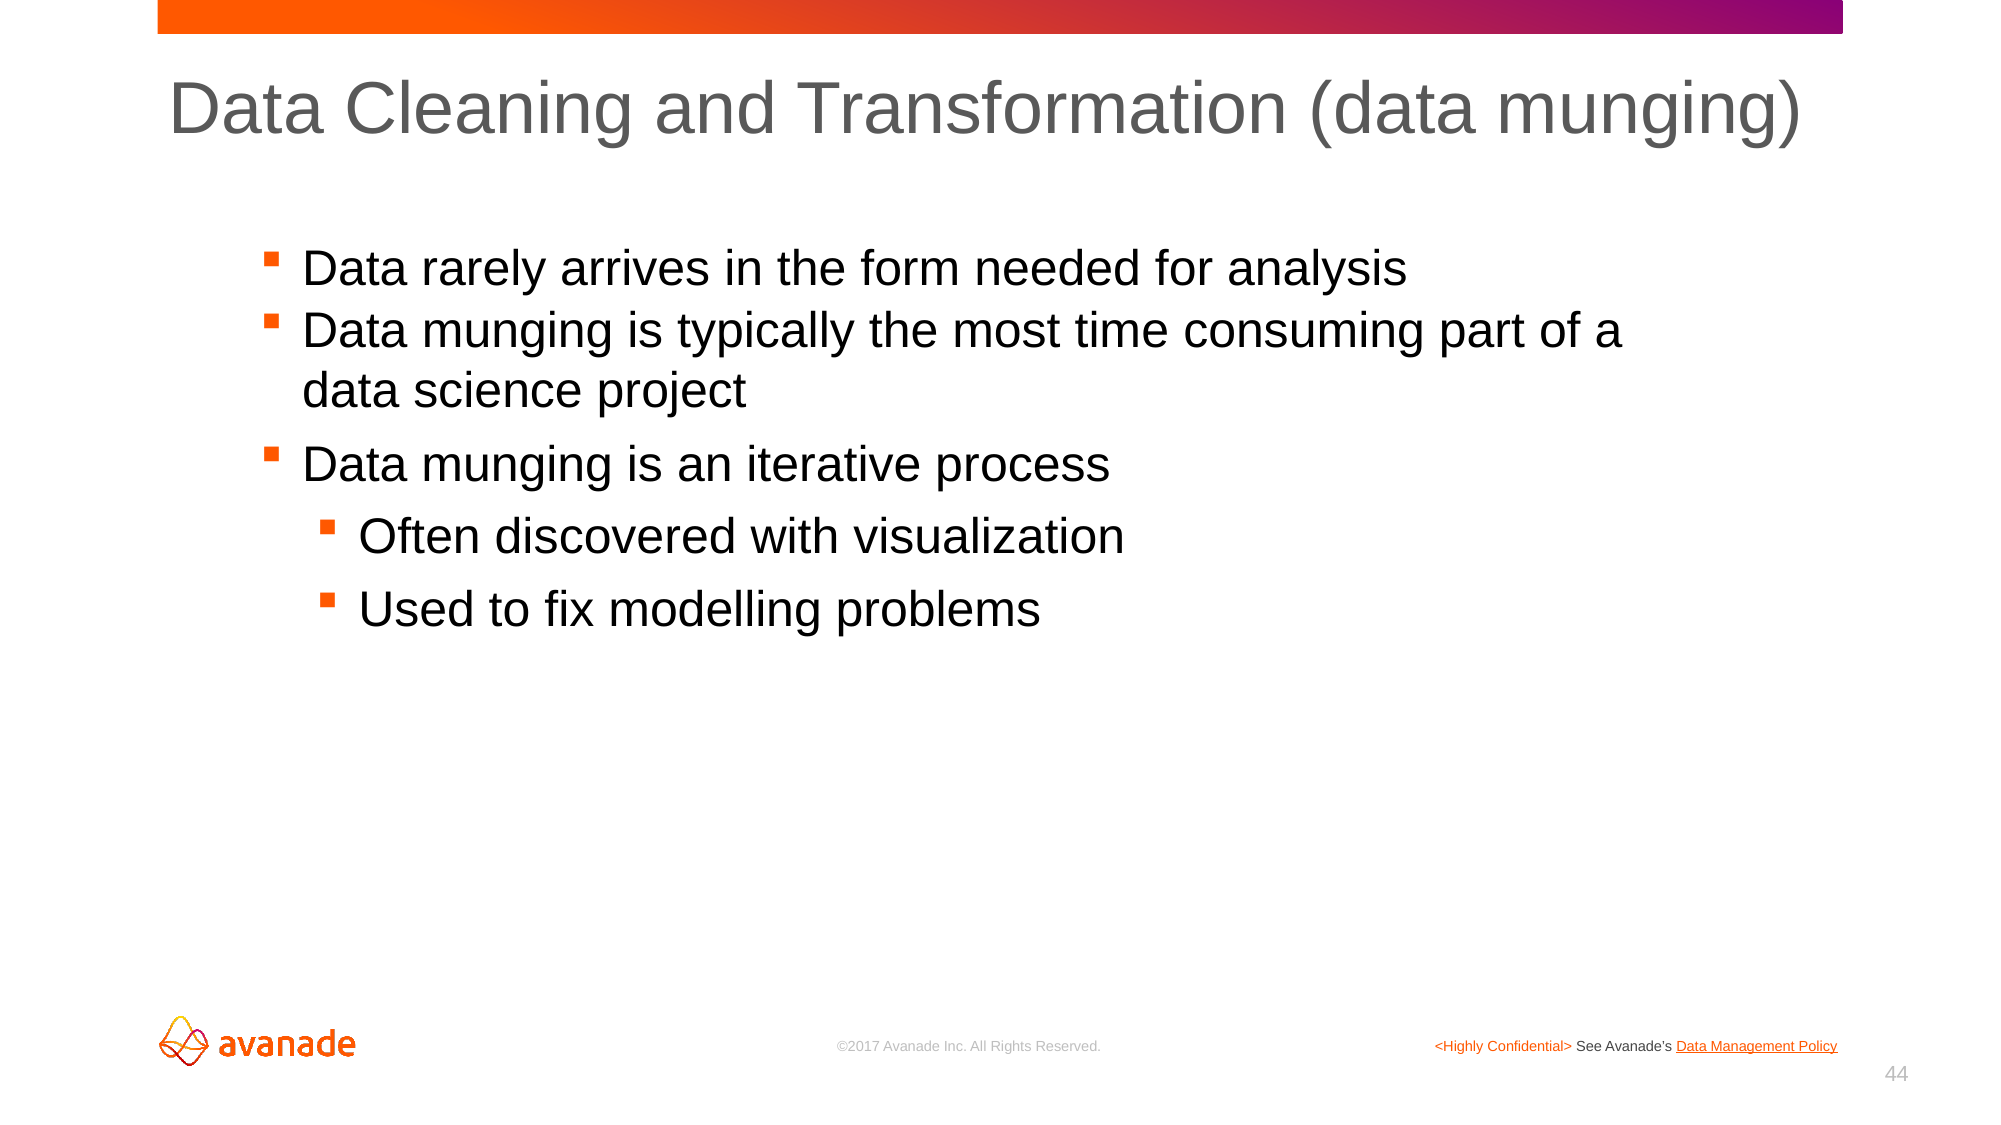

# Data Cleaning and Transformation (data munging)
Data rarely arrives in the form needed for analysis
Data munging is typically the most time consuming part of a data science project
Data munging is an iterative process
Often discovered with visualization
Used to fix modelling problems

44